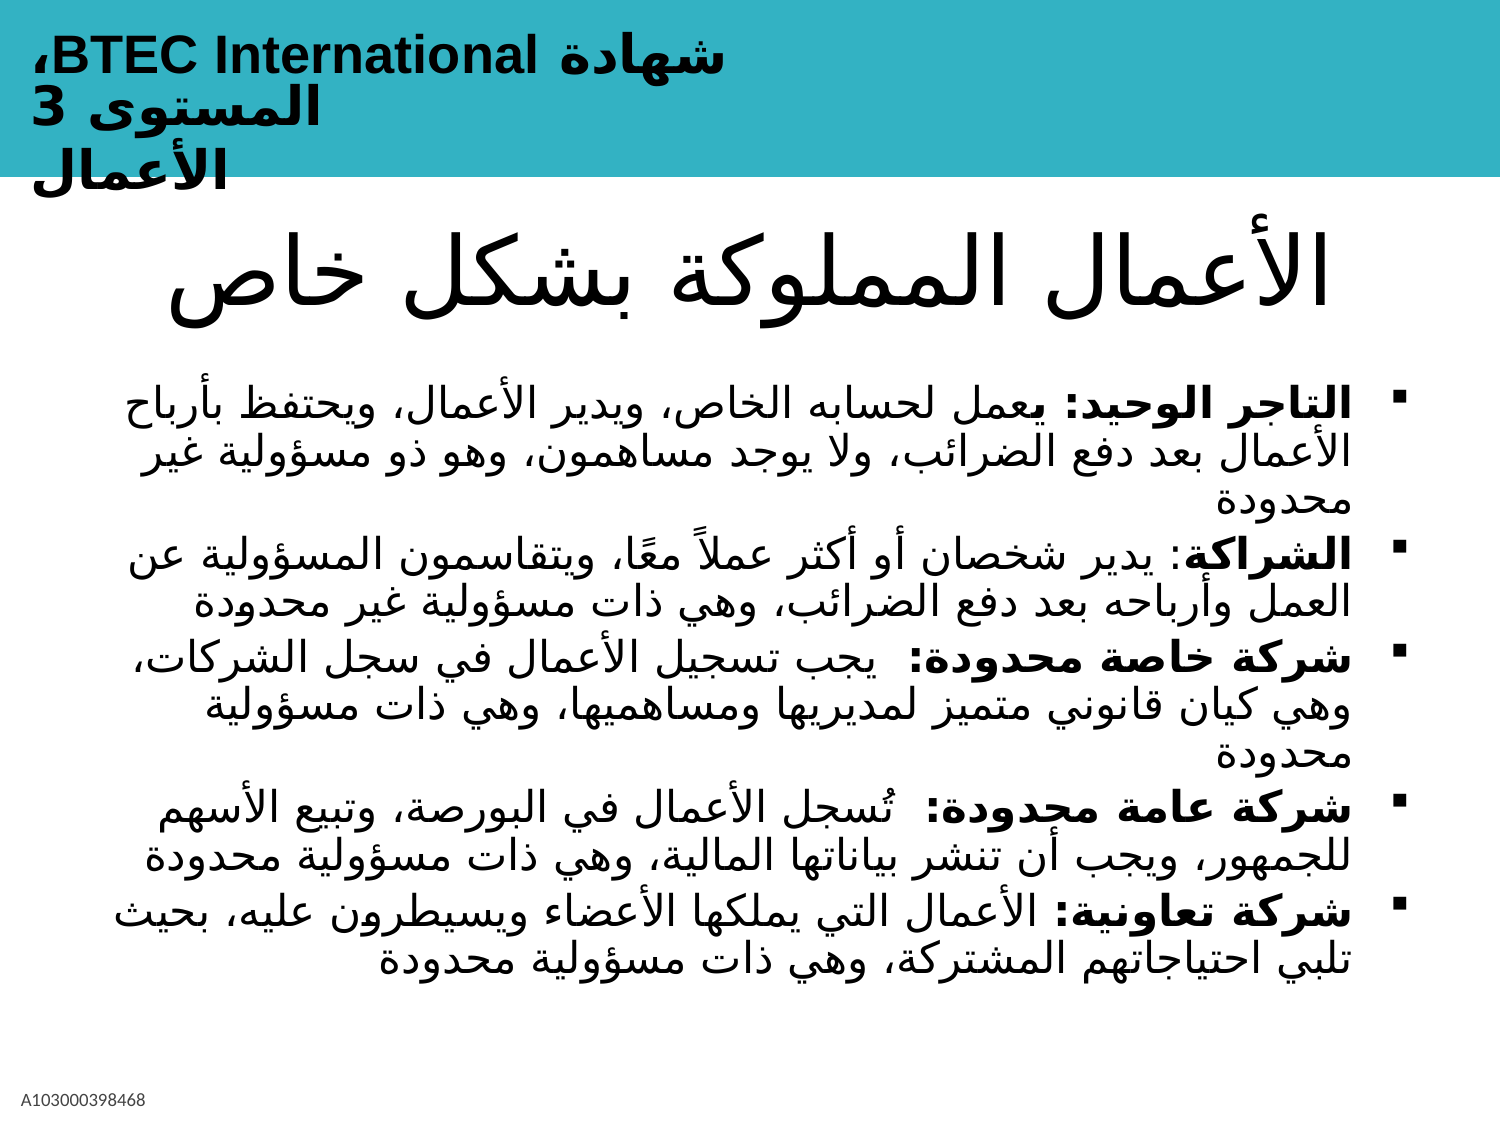

# الأعمال المملوكة بشكل خاص
التاجر الوحيد: يعمل لحسابه الخاص، ويدير الأعمال، ويحتفظ بأرباح الأعمال بعد دفع الضرائب، ولا يوجد مساهمون، وهو ذو مسؤولية غير محدودة
الشراكة: يدير شخصان أو أكثر عملاً معًا، ويتقاسمون المسؤولية عن العمل وأرباحه بعد دفع الضرائب، وهي ذات مسؤولية غير محدودة
شركة خاصة محدودة:  يجب تسجيل الأعمال في سجل الشركات، وهي كيان قانوني متميز لمديريها ومساهميها، وهي ذات مسؤولية محدودة
شركة عامة محدودة:  تُسجل الأعمال في البورصة، وتبيع الأسهم للجمهور، ويجب أن تنشر بياناتها المالية، وهي ذات مسؤولية محدودة
شركة تعاونية: الأعمال التي يملكها الأعضاء ويسيطرون عليه، بحيث تلبي احتياجاتهم المشتركة، وهي ذات مسؤولية محدودة

A103000398468